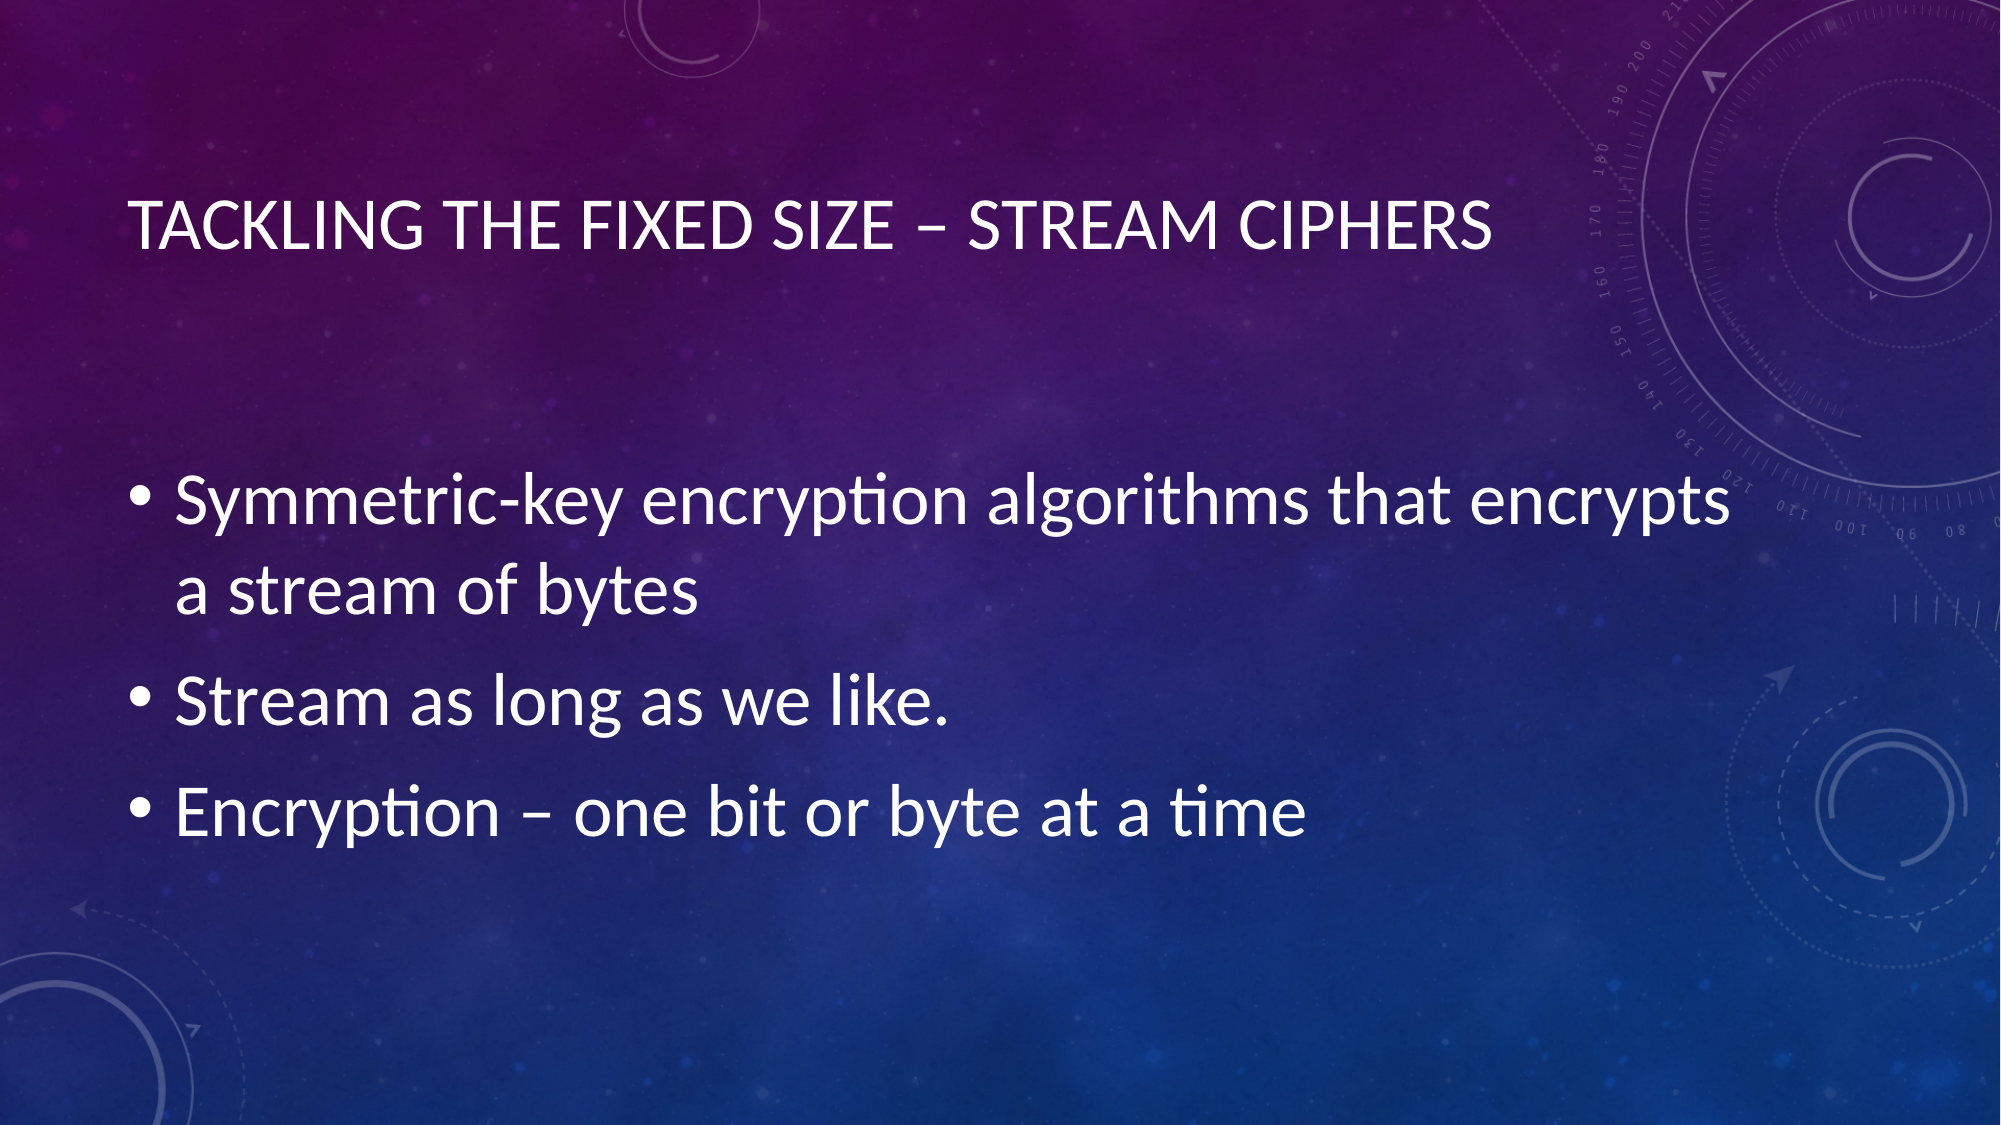

# Tackling the Fixed size – Stream ciphers
Symmetric-key encryption algorithms that encrypts a stream of bytes
Stream as long as we like.
Encryption – one bit or byte at a time